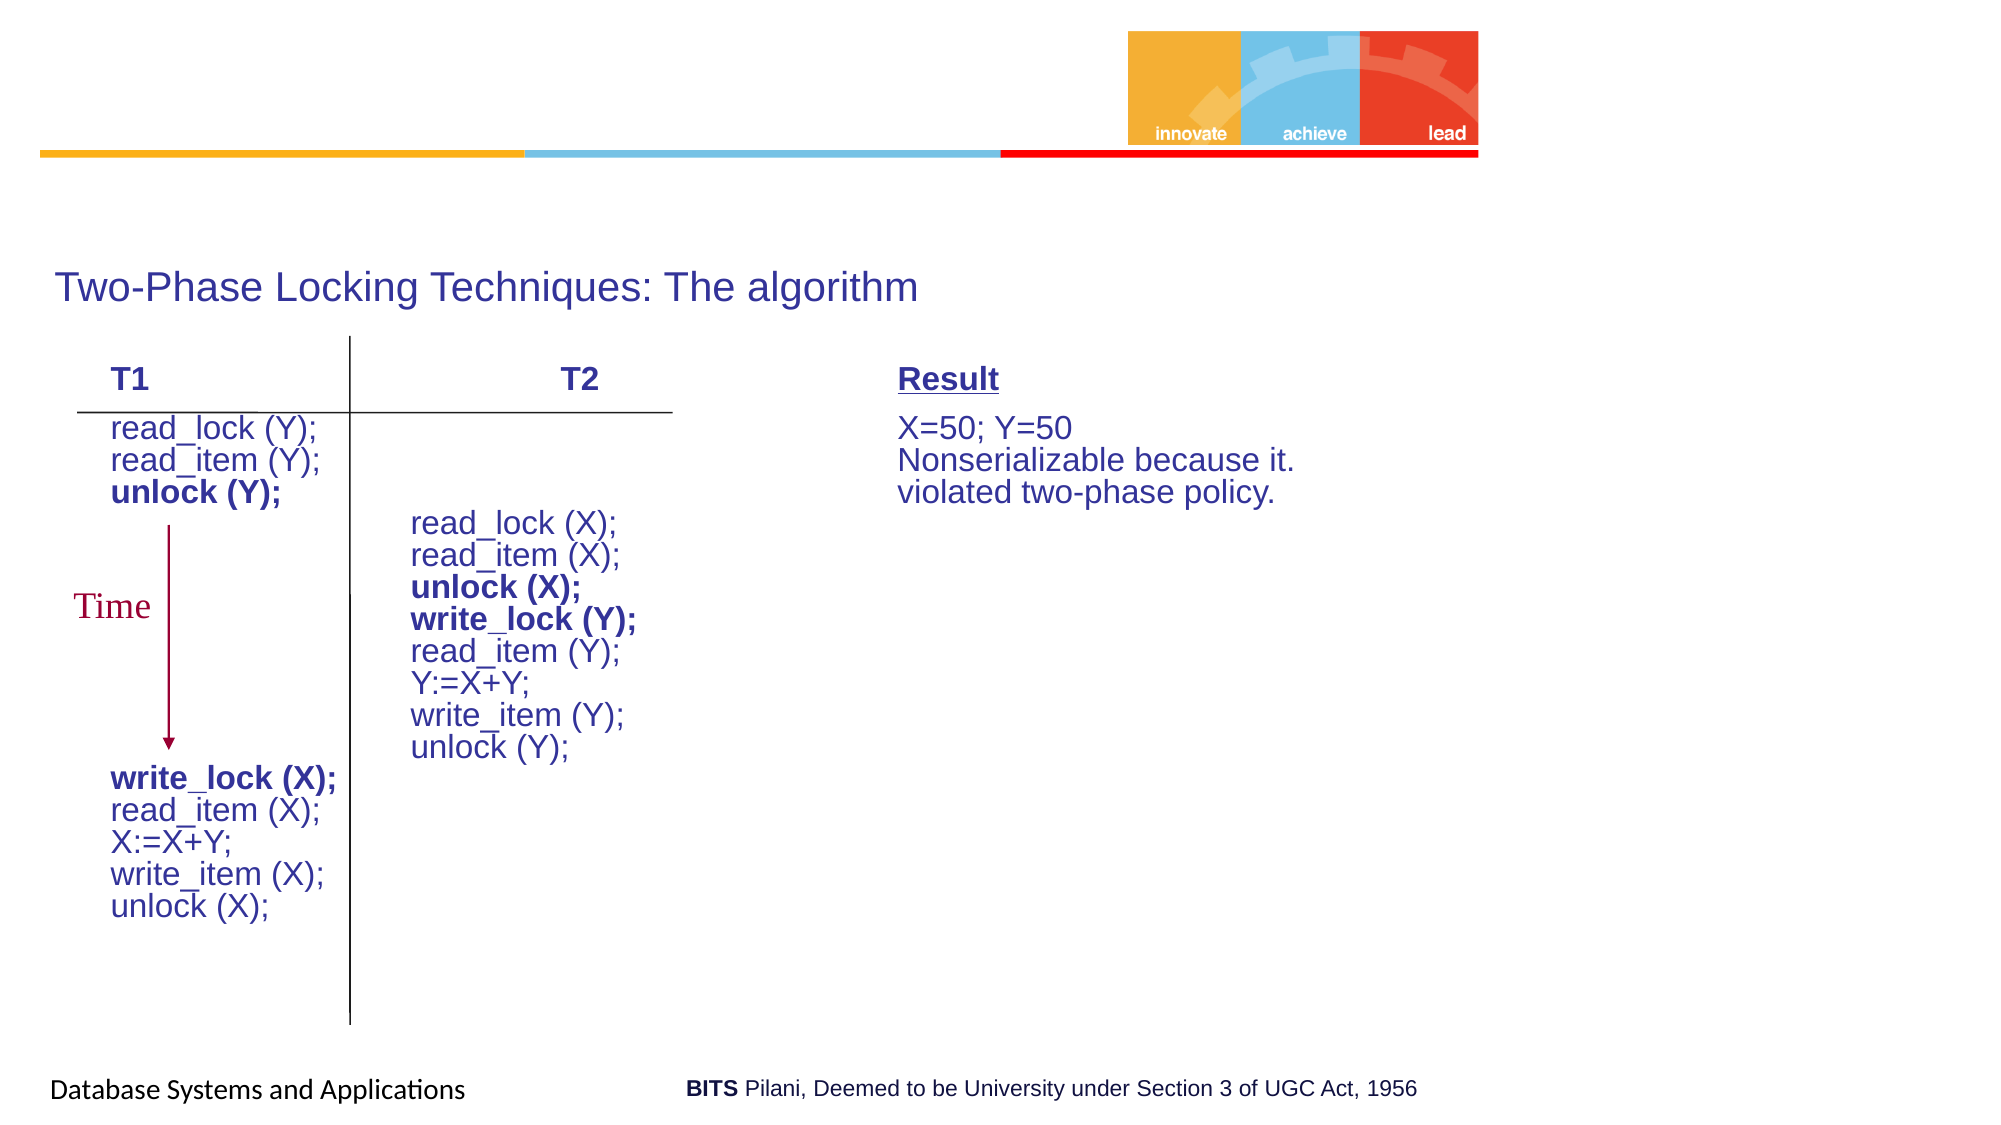

Two-Phase Locking Techniques: The algorithm

	T1			T2		    Result
	read_lock (Y);				    X=50; Y=50
	read_item (Y);				    Nonserializable because it.
	unlock (Y);				    violated two-phase policy.
			read_lock (X);
			read_item (X);
			unlock (X);
			write_lock (Y);
			read_item (Y);
			Y:=X+Y;
			write_item (Y);
			unlock (Y);
	write_lock (X);
	read_item (X);
	X:=X+Y;
	write_item (X);
	unlock (X);

Time